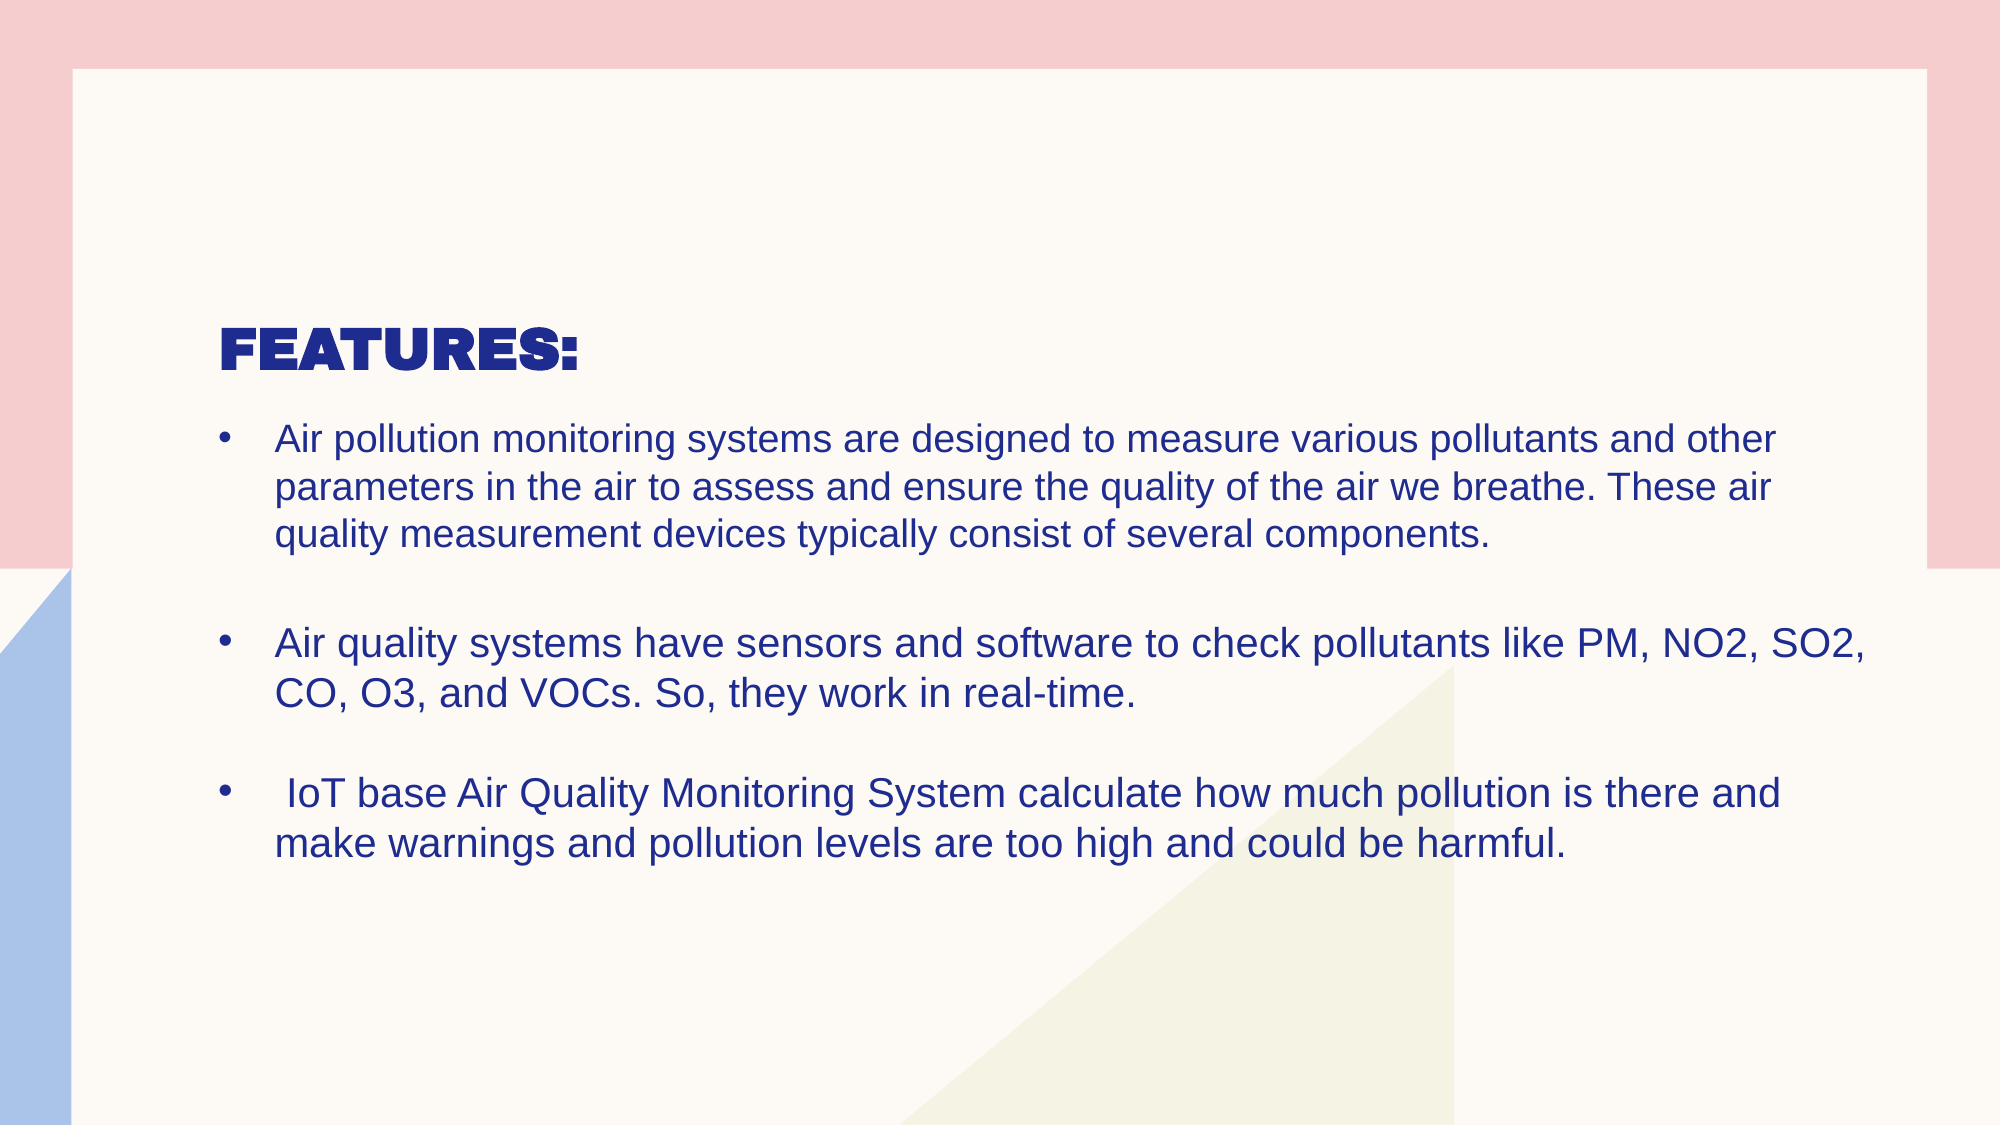

# FEATURES:
Air pollution monitoring systems are designed to measure various pollutants and other parameters in the air to assess and ensure the quality of the air we breathe. These air quality measurement devices typically consist of several components.

Air quality systems have sensors and software to check pollutants like PM, NO2, SO2, CO, O3, and VOCs. So, they work in real-time.

 IoT base Air Quality Monitoring System calculate how much pollution is there and make warnings and pollution levels are too high and could be harmful.